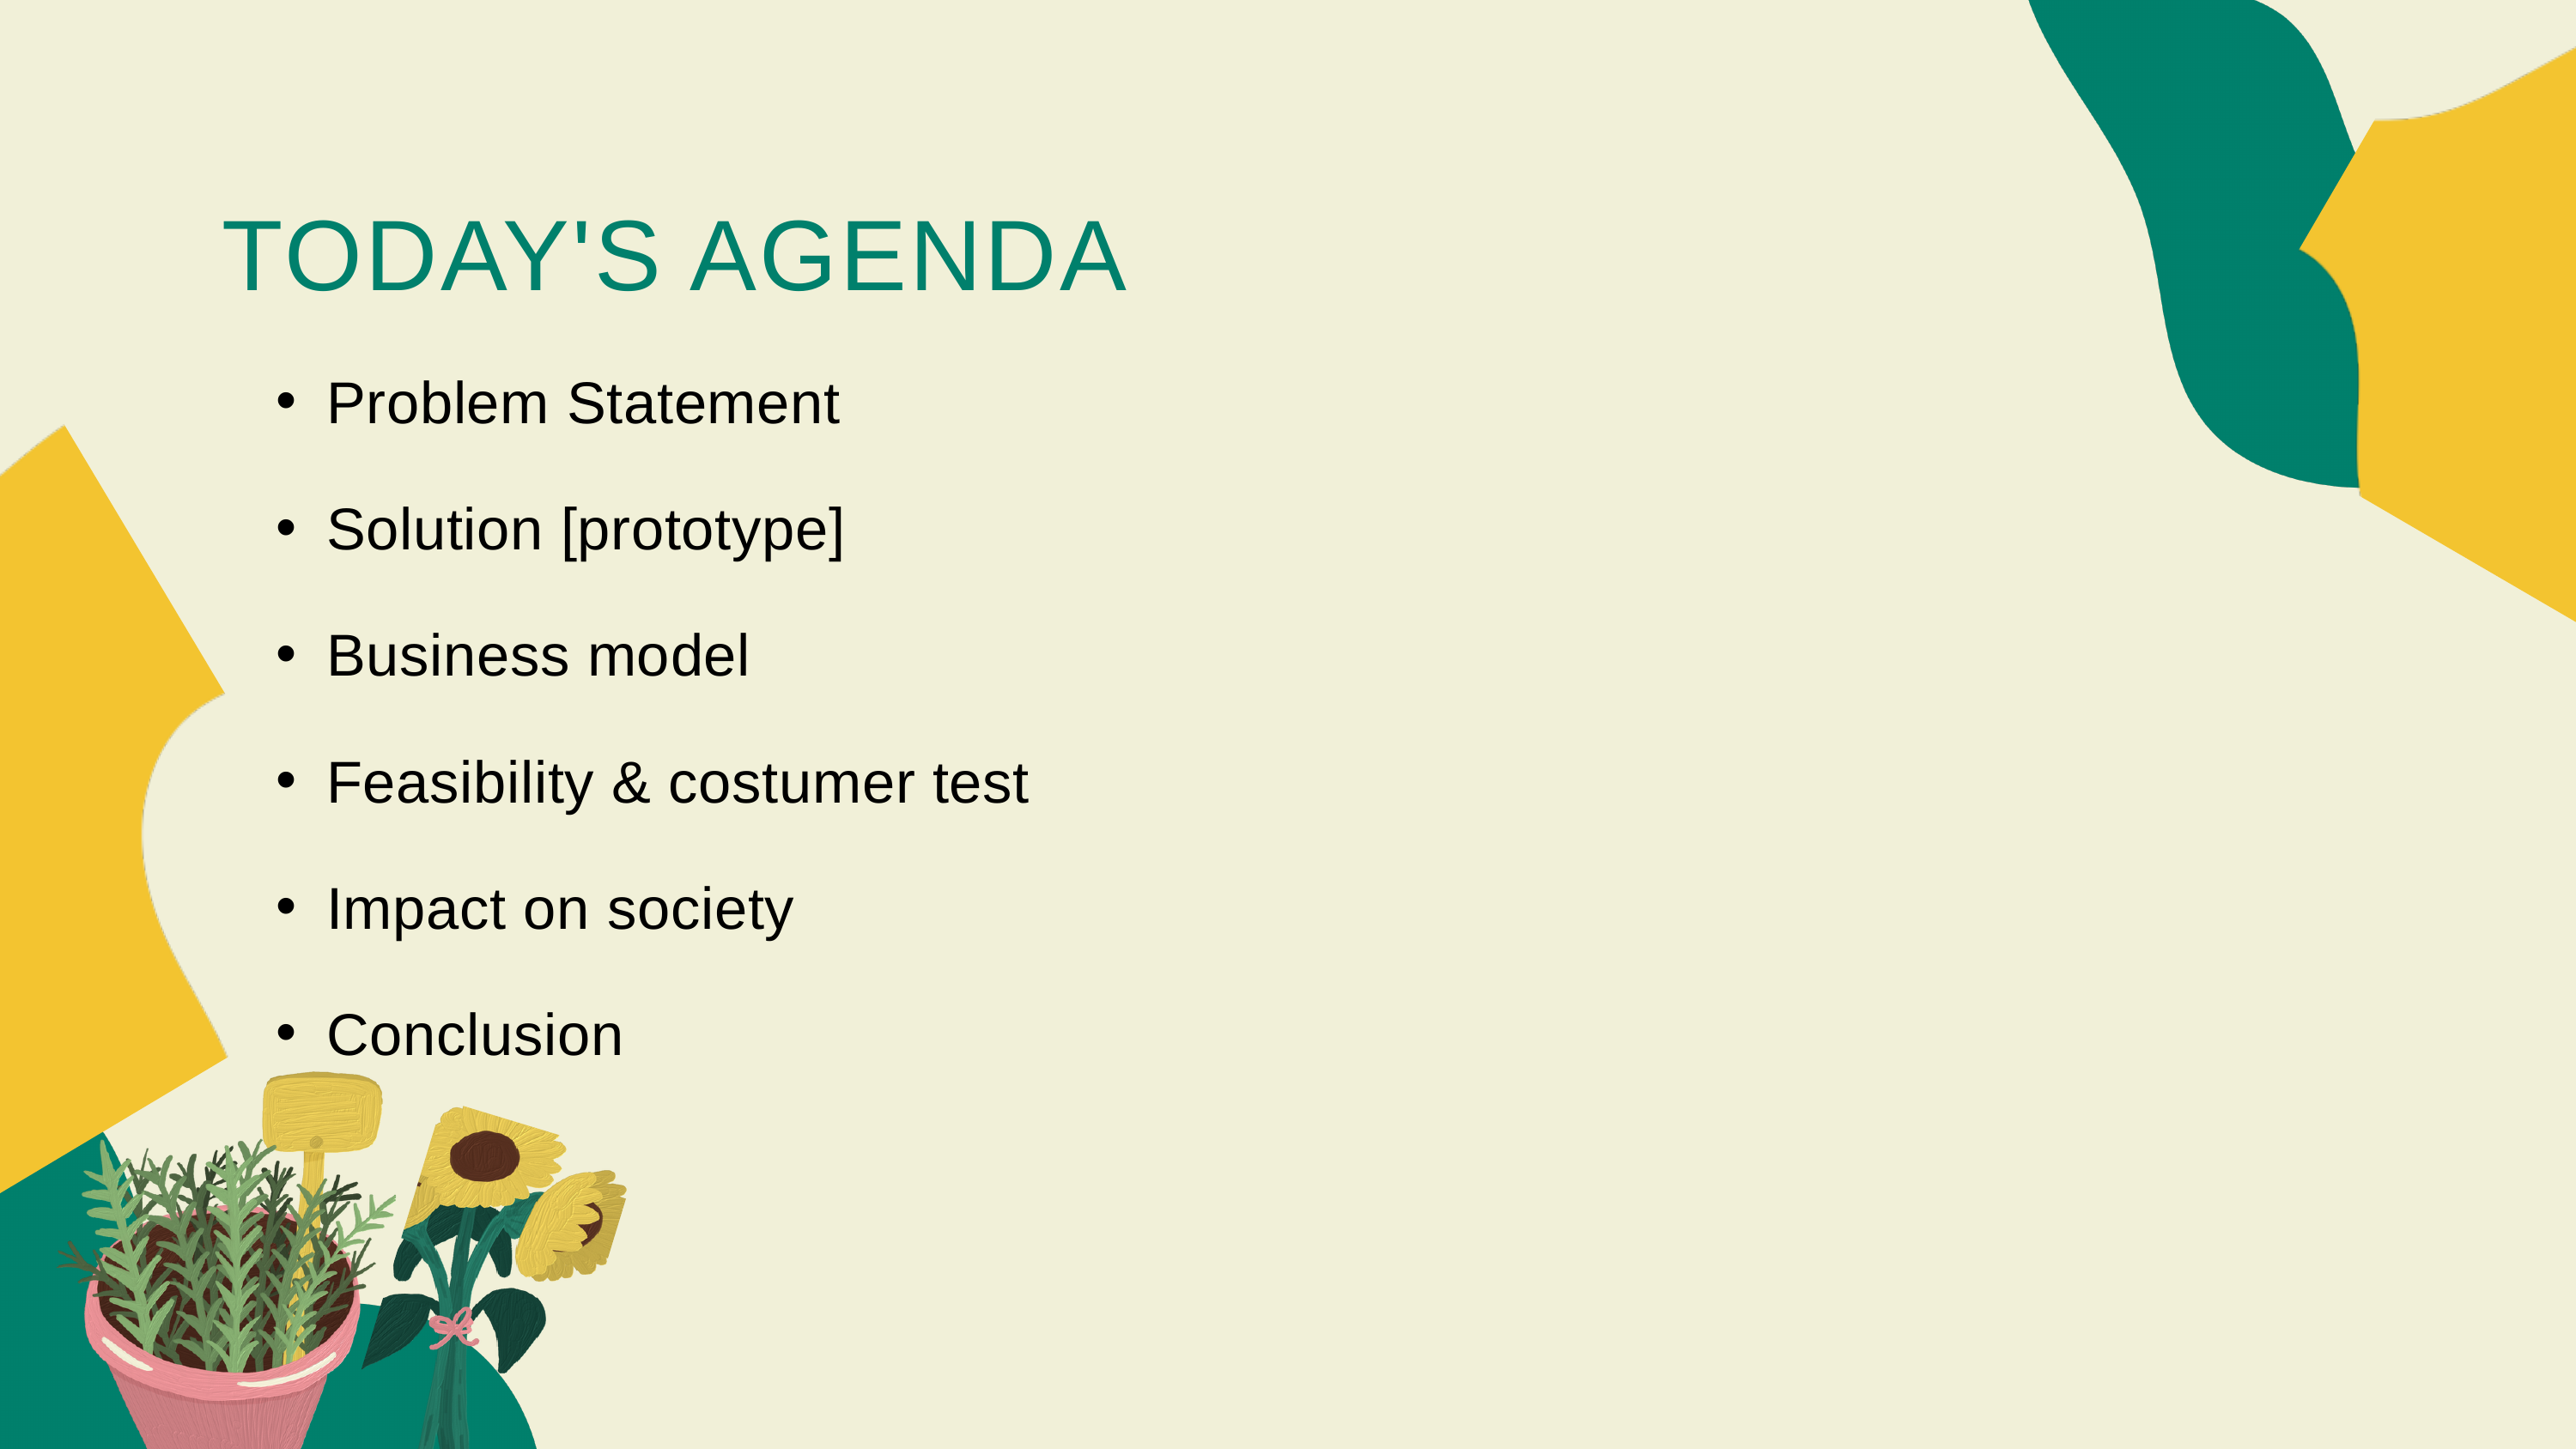

TODAY'S AGENDA
Problem Statement
Solution [prototype]
Business model
Feasibility & costumer test
Impact on society
Conclusion